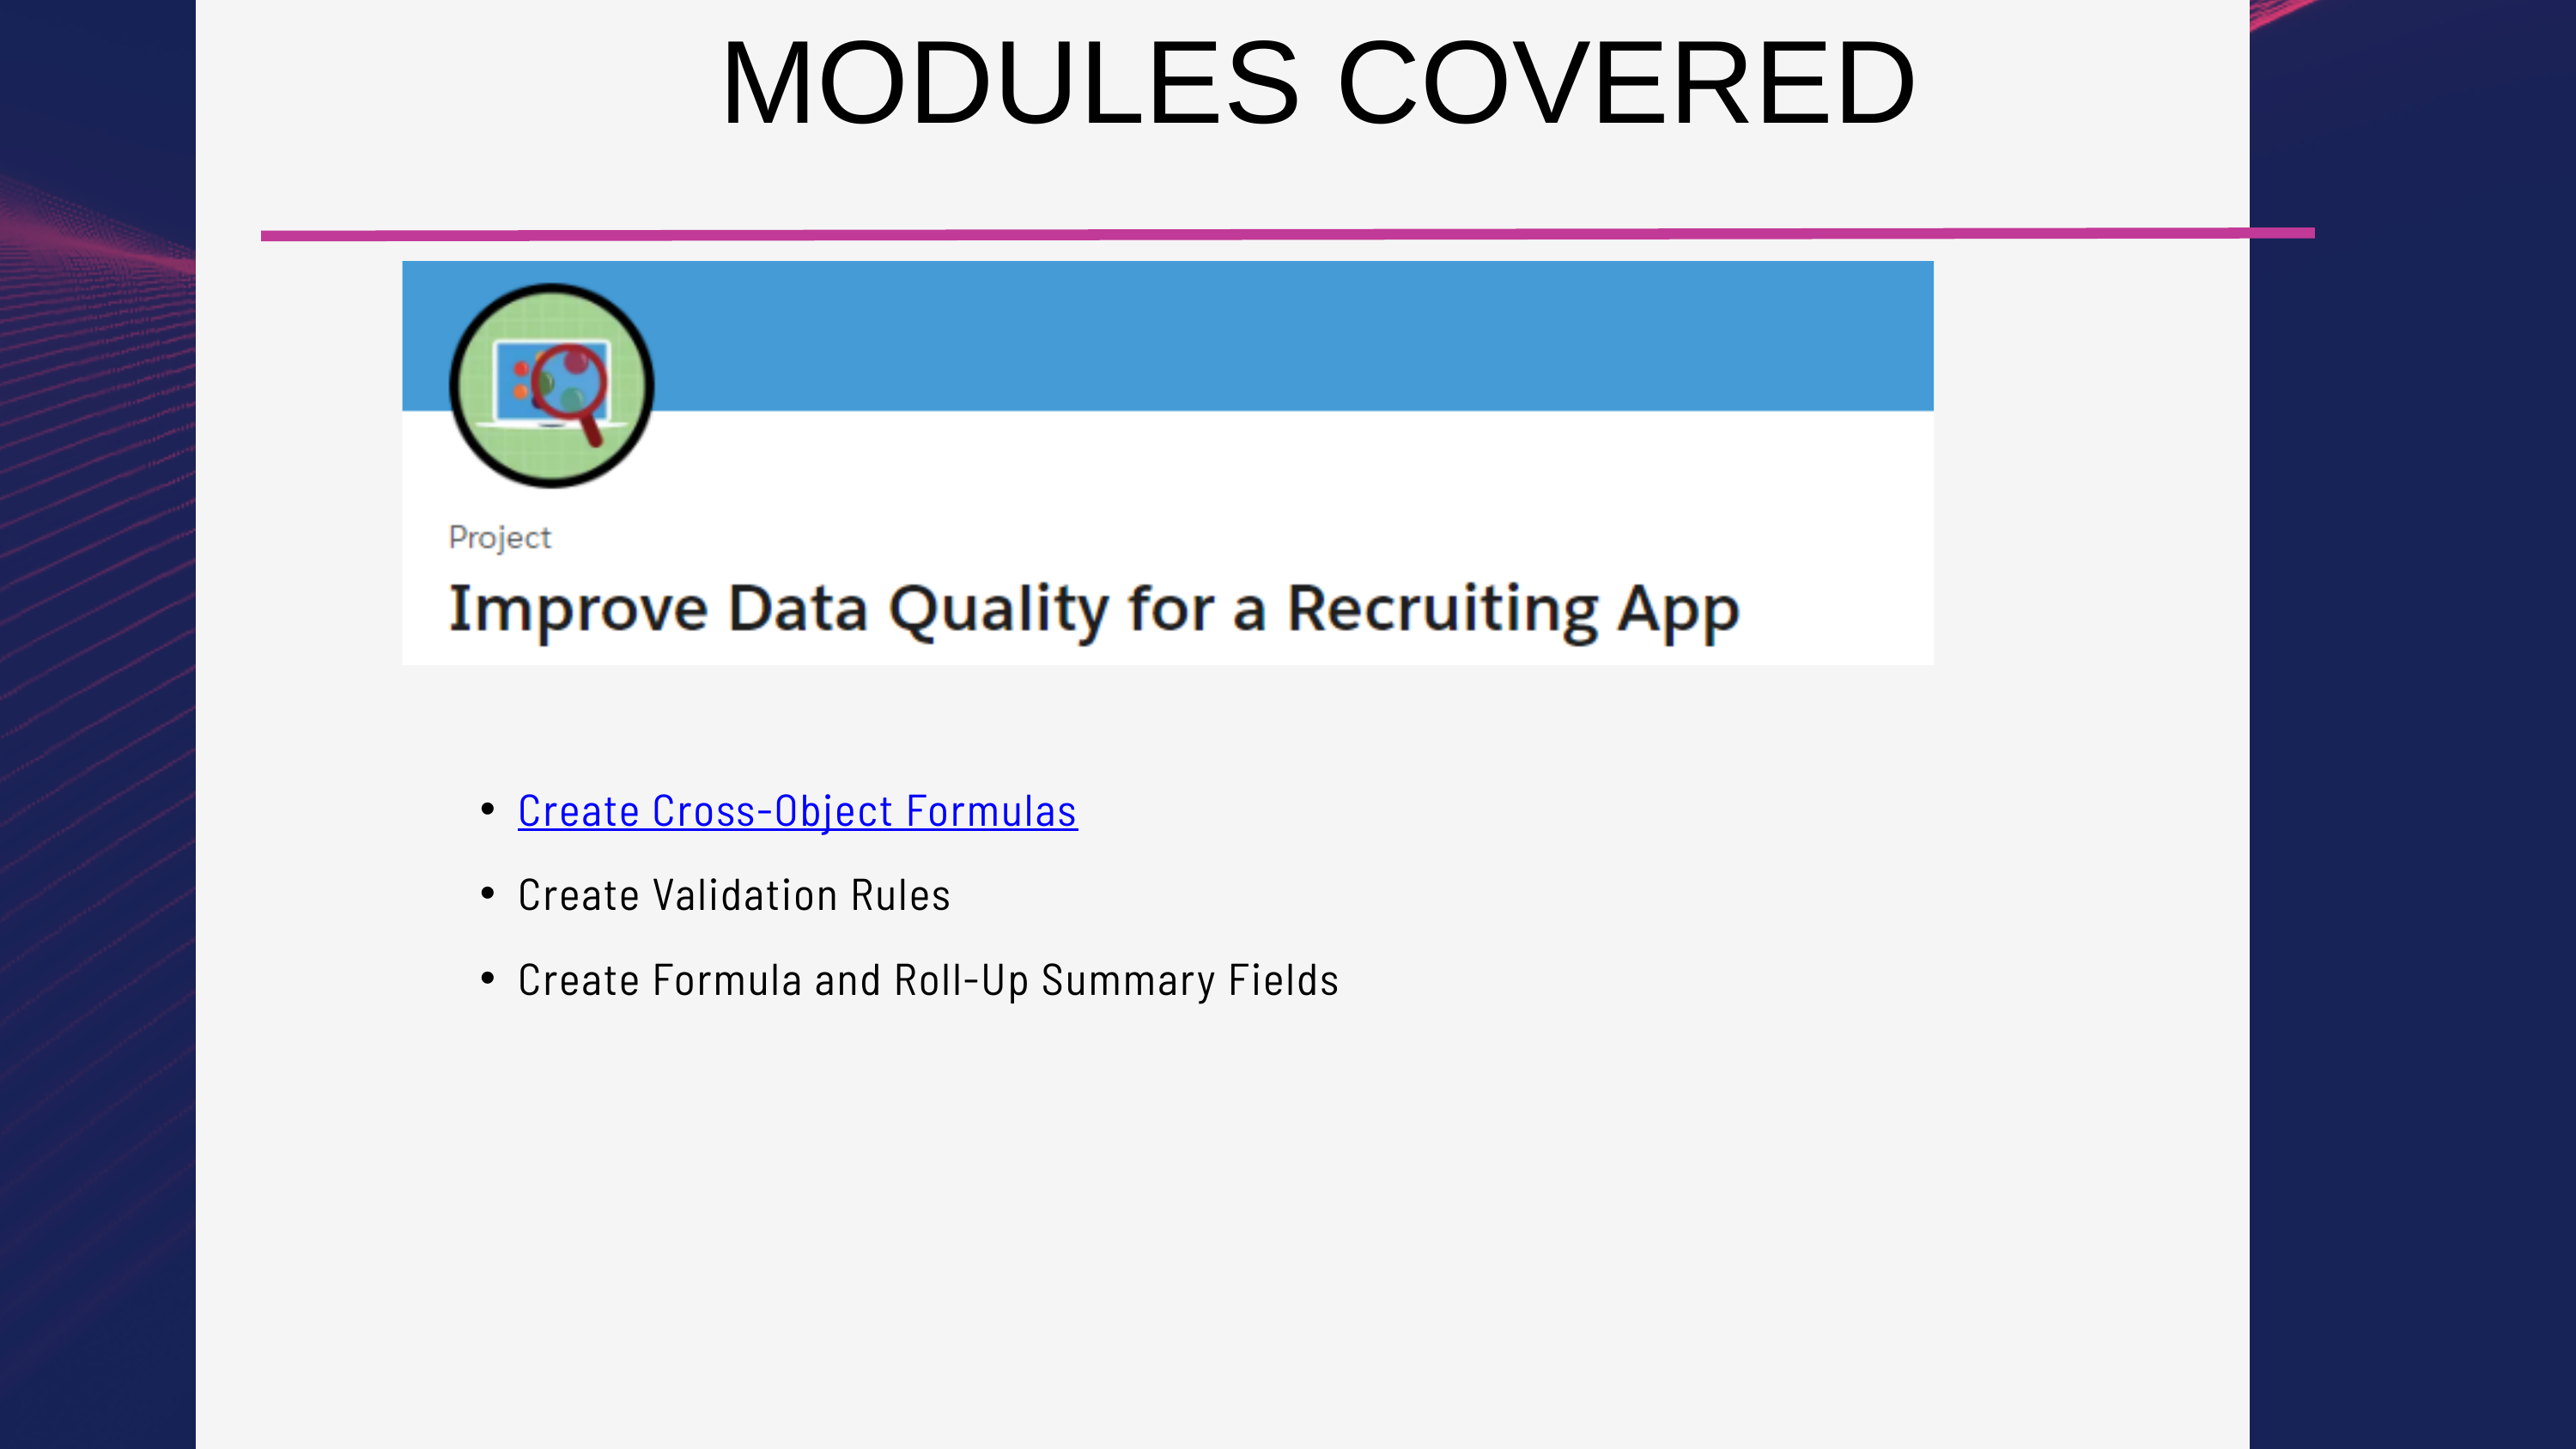

MODULES COVERED

Create Cross-Object Formulas

Create Validation Rules

Create Formula and Roll-Up Summary Fields